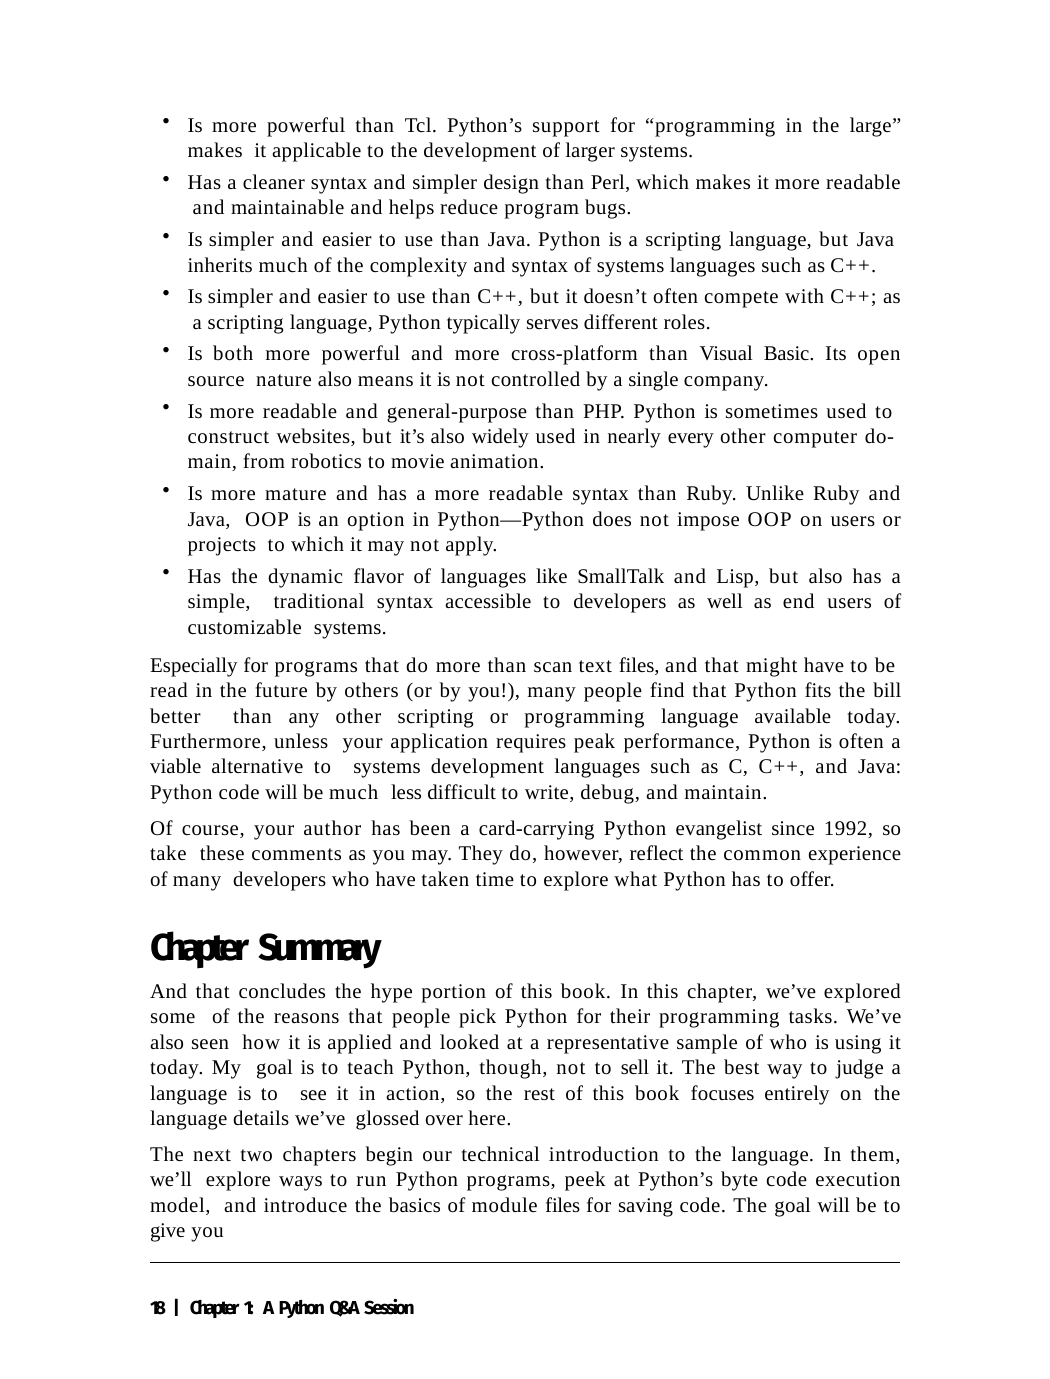

Is more powerful than Tcl. Python’s support for “programming in the large” makes  it applicable to the development of larger systems.
Has a cleaner syntax and simpler design than Perl, which makes it more readable  and maintainable and helps reduce program bugs.
Is simpler and easier to use than Java. Python is a scripting language, but Java  inherits much of the complexity and syntax of systems languages such as C++.
Is simpler and easier to use than C++, but it doesn’t often compete with C++; as  a scripting language, Python typically serves different roles.
Is both more powerful and more cross-platform than Visual Basic. Its open source  nature also means it is not controlled by a single company.
Is more readable and general-purpose than PHP. Python is sometimes used to  construct websites, but it’s also widely used in nearly every other computer do-  main, from robotics to movie animation.
Is more mature and has a more readable syntax than Ruby. Unlike Ruby and Java,  OOP is an option in Python—Python does not impose OOP on users or projects  to which it may not apply.
Has the dynamic flavor of languages like SmallTalk and Lisp, but also has a simple,  traditional syntax accessible to developers as well as end users of customizable  systems.
Especially for programs that do more than scan text files, and that might have to be  read in the future by others (or by you!), many people find that Python fits the bill better  than any other scripting or programming language available today. Furthermore, unless  your application requires peak performance, Python is often a viable alternative to  systems development languages such as C, C++, and Java: Python code will be much  less difficult to write, debug, and maintain.
Of course, your author has been a card-carrying Python evangelist since 1992, so take  these comments as you may. They do, however, reflect the common experience of many  developers who have taken time to explore what Python has to offer.

Chapter Summary
And that concludes the hype portion of this book. In this chapter, we’ve explored some  of the reasons that people pick Python for their programming tasks. We’ve also seen  how it is applied and looked at a representative sample of who is using it today. My  goal is to teach Python, though, not to sell it. The best way to judge a language is to  see it in action, so the rest of this book focuses entirely on the language details we’ve  glossed over here.
The next two chapters begin our technical introduction to the language. In them, we’ll  explore ways to run Python programs, peek at Python’s byte code execution model,  and introduce the basics of module files for saving code. The goal will be to give you

18  |  Chapter 1:  A Python Q&A Session